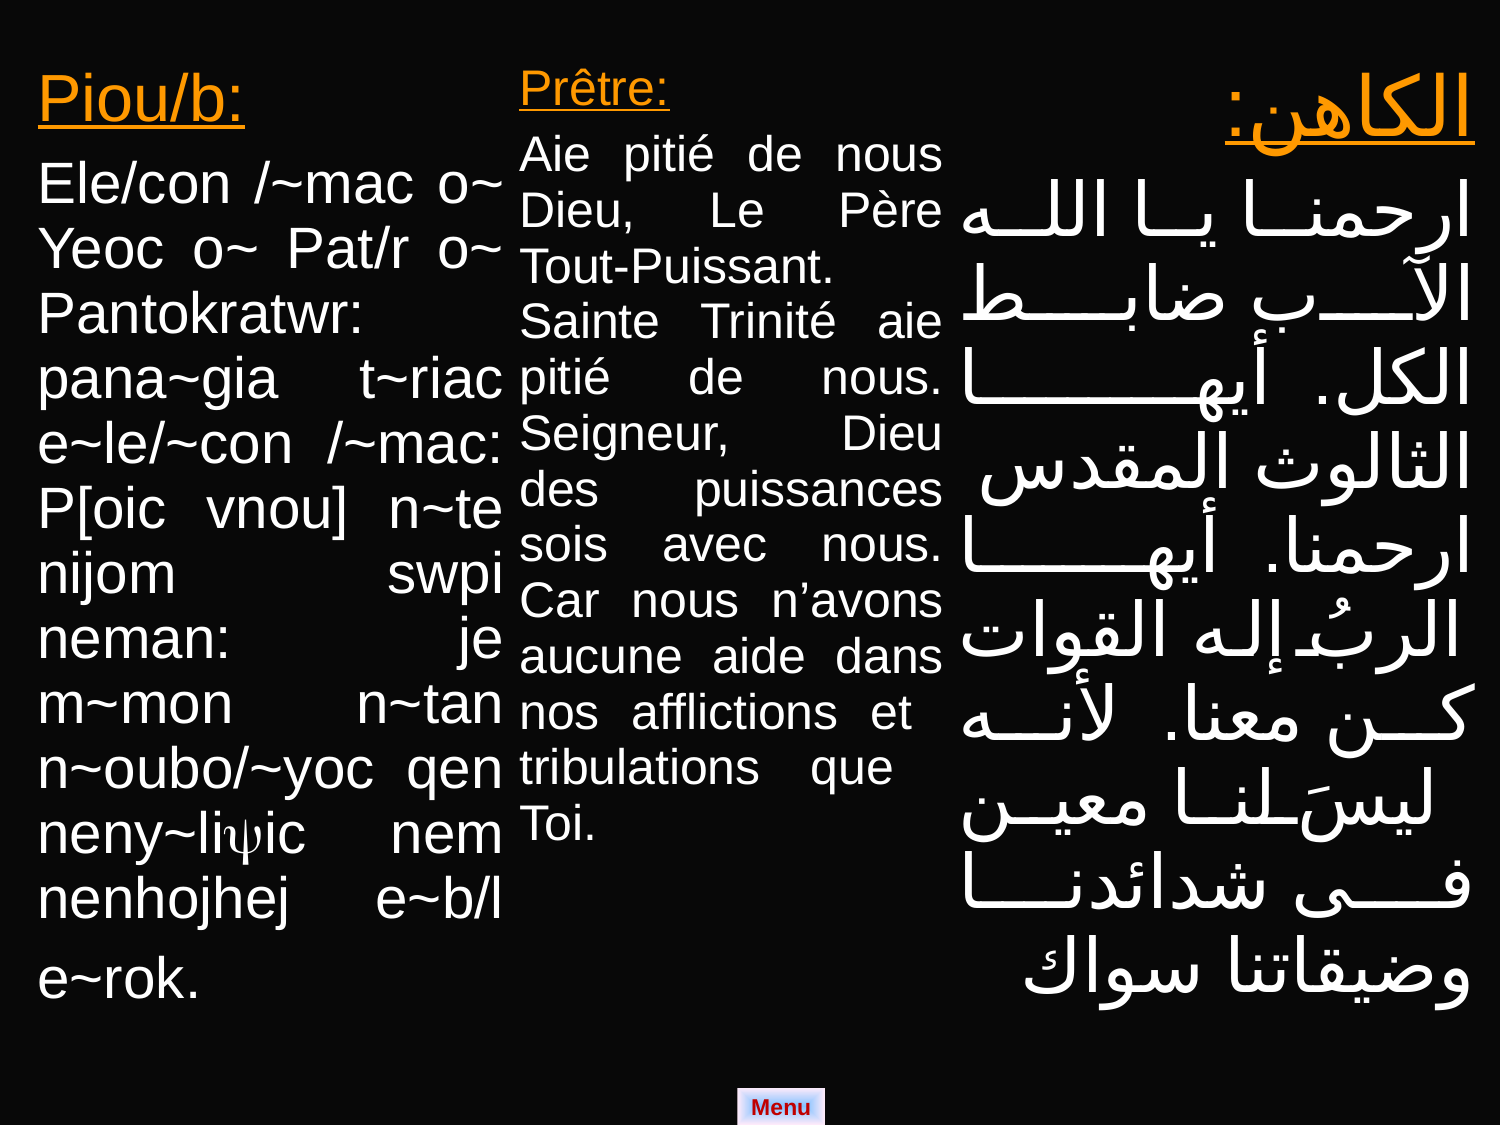

| Piou/b: Ele/con /~mac o~ Yeoc o~ Pat/r o~ Pantokratwr: pana~gia t~riac e~le/~con /~mac: P[oic vnou] n~te nijom swpi neman: je m~mon n~tan n~oubo/~yoc qen neny~liψic nem nenhojhej e~b/l e~rok. | Prêtre: Aie pitié de nous Dieu, Le Père Tout-Puissant. Sainte Trinité aie pitié de nous. Seigneur, Dieu des puissances sois avec nous. Car nous n’avons aucune aide dans nos afflictions et tribulations que Toi. | الكاهن: ارحمنا يا الله الآب ضابط الكل. أيها الثالوث المقدس ارحمنا. أيها الربُ إله القوات كن معنا. لأنه ليسَ لنا معين فى شدائدنا وضيقاتنا سواك |
| --- | --- | --- |
Menu